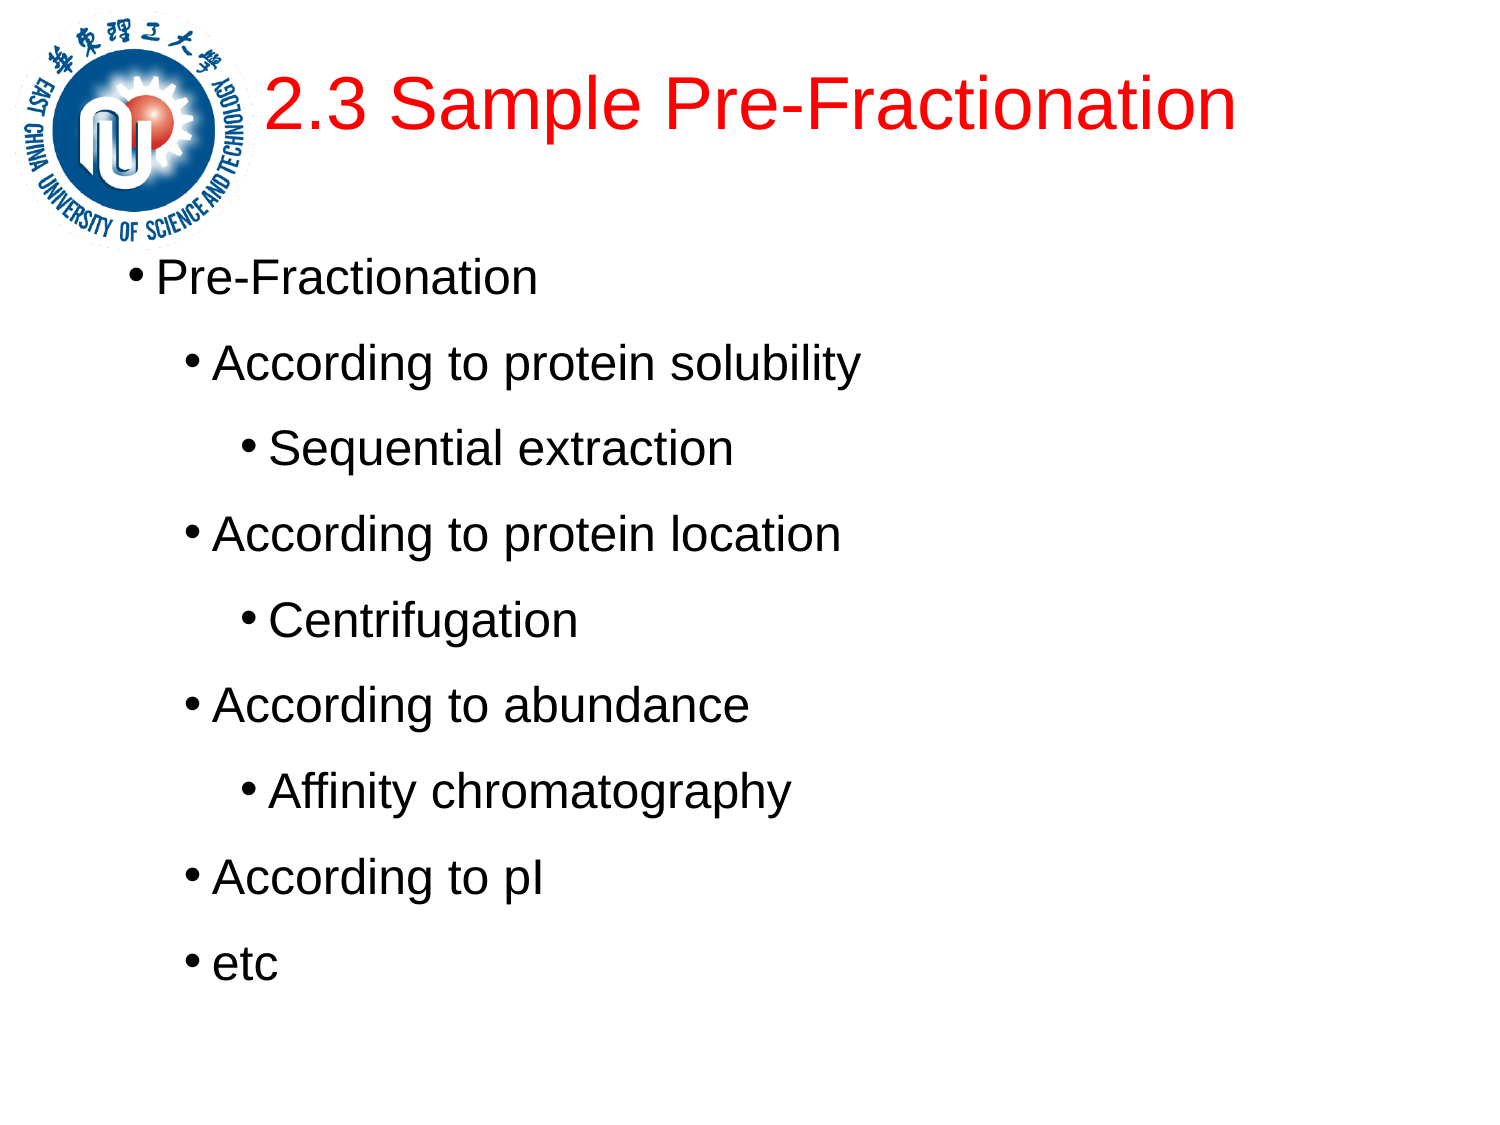

# 2.3 Sample Pre-Fractionation
Pre-Fractionation
According to protein solubility
Sequential extraction
According to protein location
Centrifugation
According to abundance
Affinity chromatography
According to pI
etc